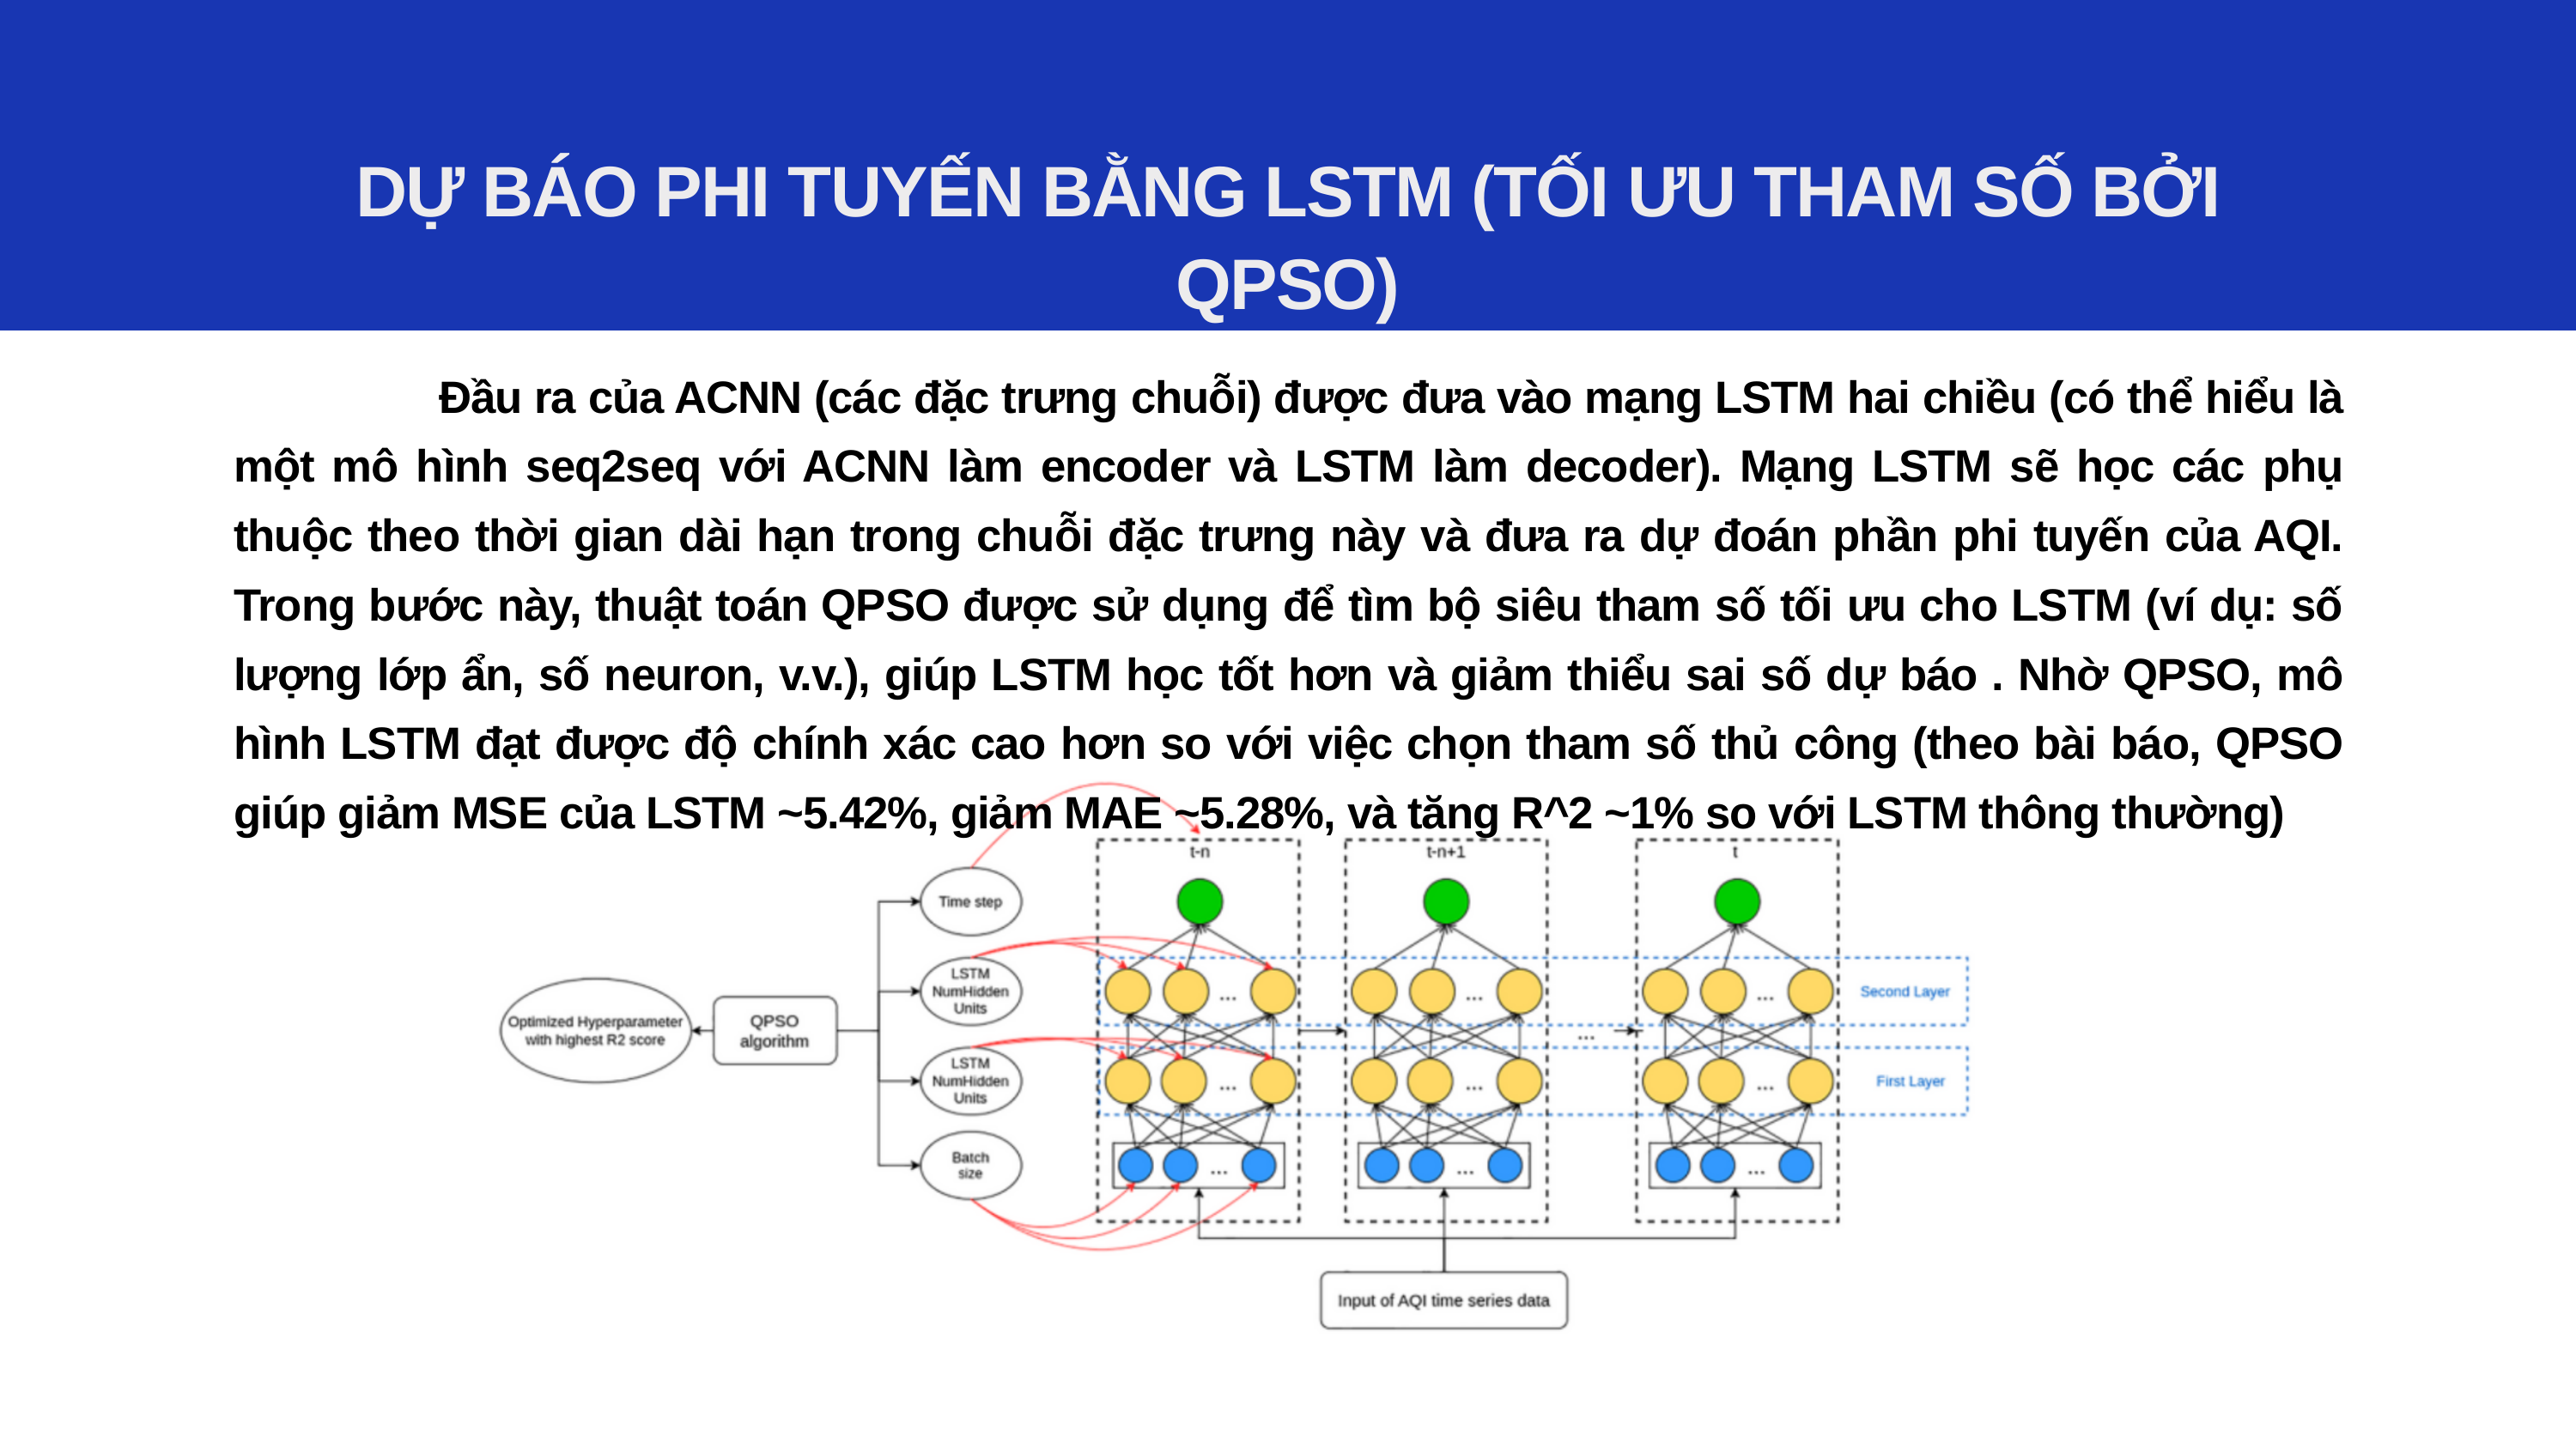

DỰ BÁO PHI TUYẾN BẰNG LSTM (TỐI ƯU THAM SỐ BỞI QPSO)
                Đầu ra của ACNN (các đặc trưng chuỗi) được đưa vào mạng LSTM hai chiều (có thể hiểu là một mô hình seq2seq với ACNN làm encoder và LSTM làm decoder). Mạng LSTM sẽ học các phụ thuộc theo thời gian dài hạn trong chuỗi đặc trưng này và đưa ra dự đoán phần phi tuyến của AQI. Trong bước này, thuật toán QPSO được sử dụng để tìm bộ siêu tham số tối ưu cho LSTM (ví dụ: số lượng lớp ẩn, số neuron, v.v.), giúp LSTM học tốt hơn và giảm thiểu sai số dự báo . Nhờ QPSO, mô hình LSTM đạt được độ chính xác cao hơn so với việc chọn tham số thủ công (theo bài báo, QPSO giúp giảm MSE của LSTM ~5.42%, giảm MAE ~5.28%, và tăng R^2 ~1% so với LSTM thông thường)